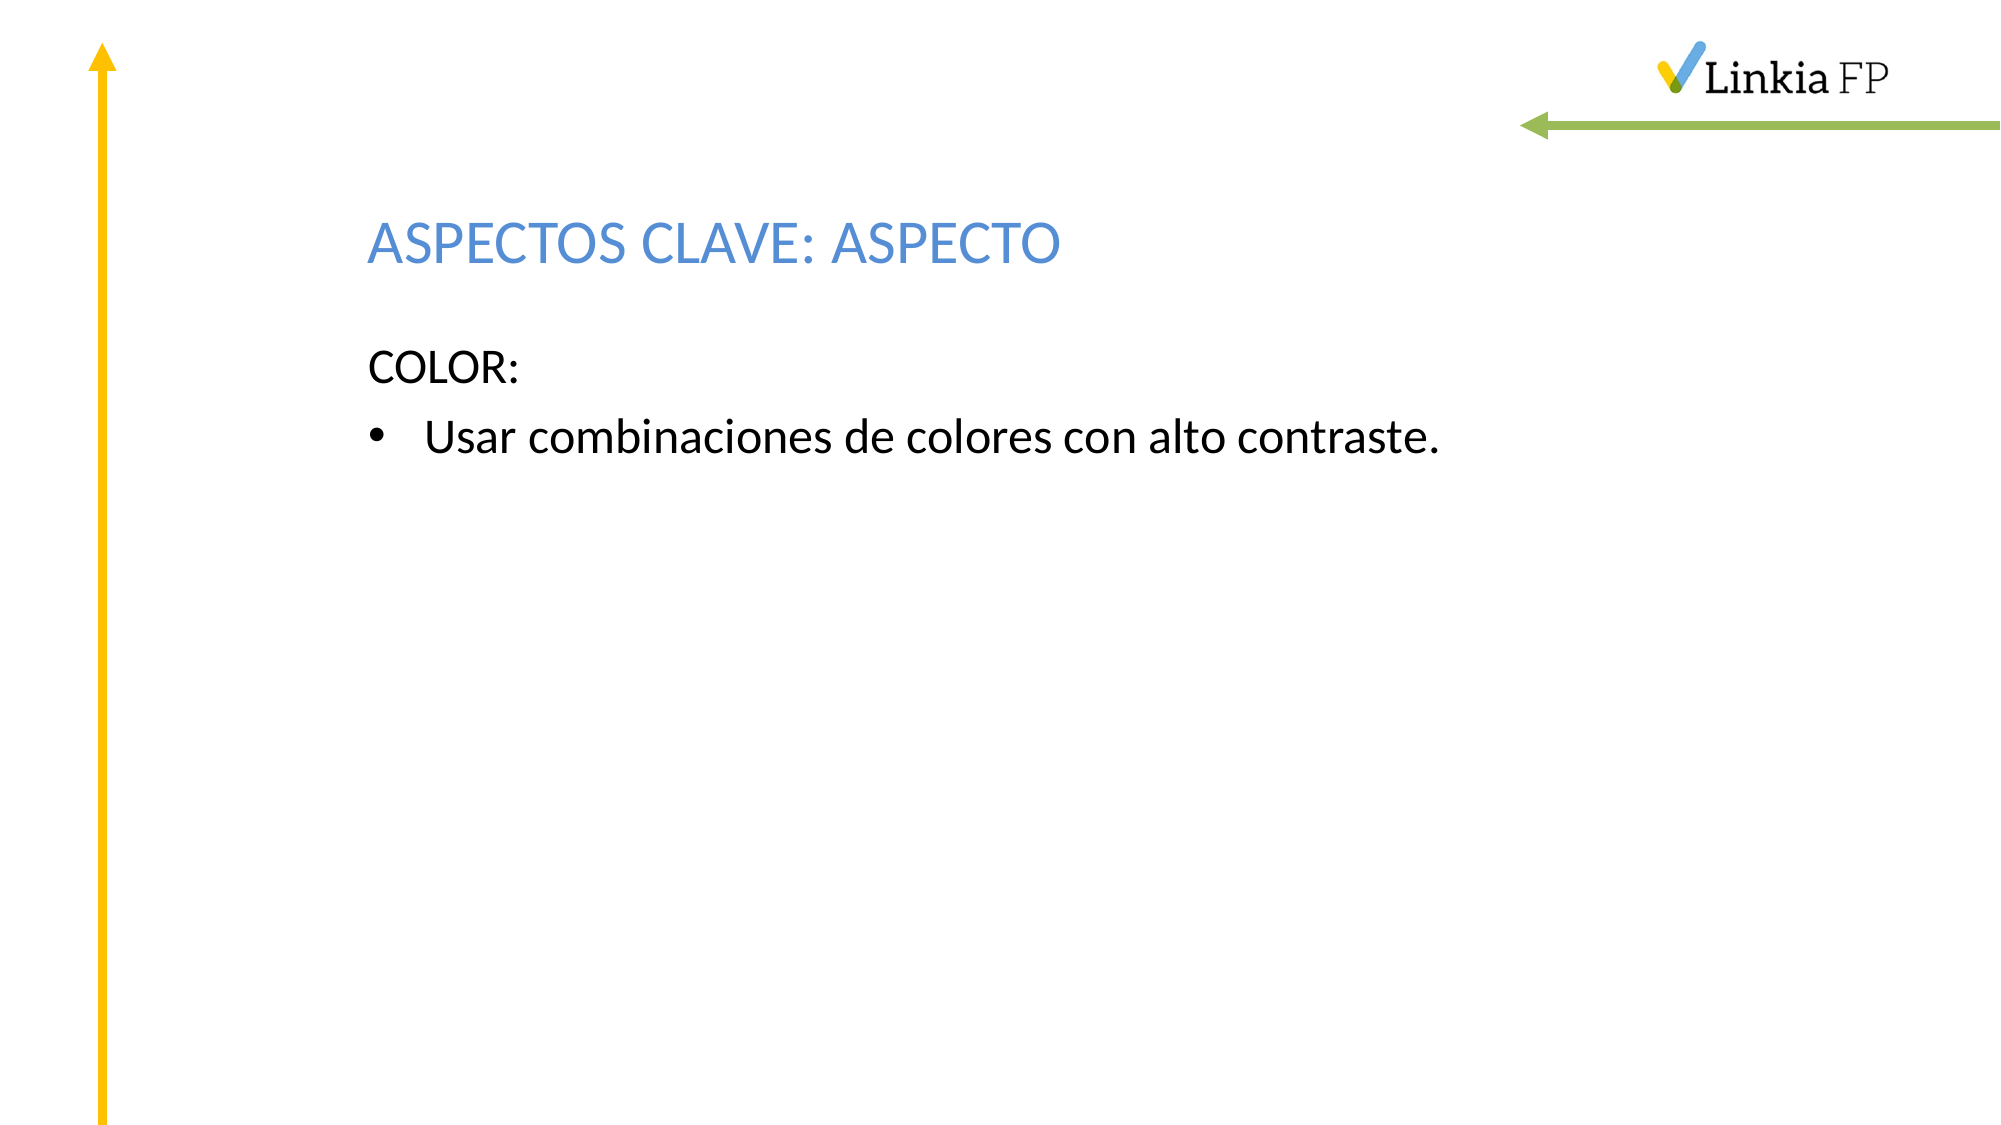

# ASPECTOS CLAVE: ASPECTO
COLOR:
Usar combinaciones de colores con alto contraste.